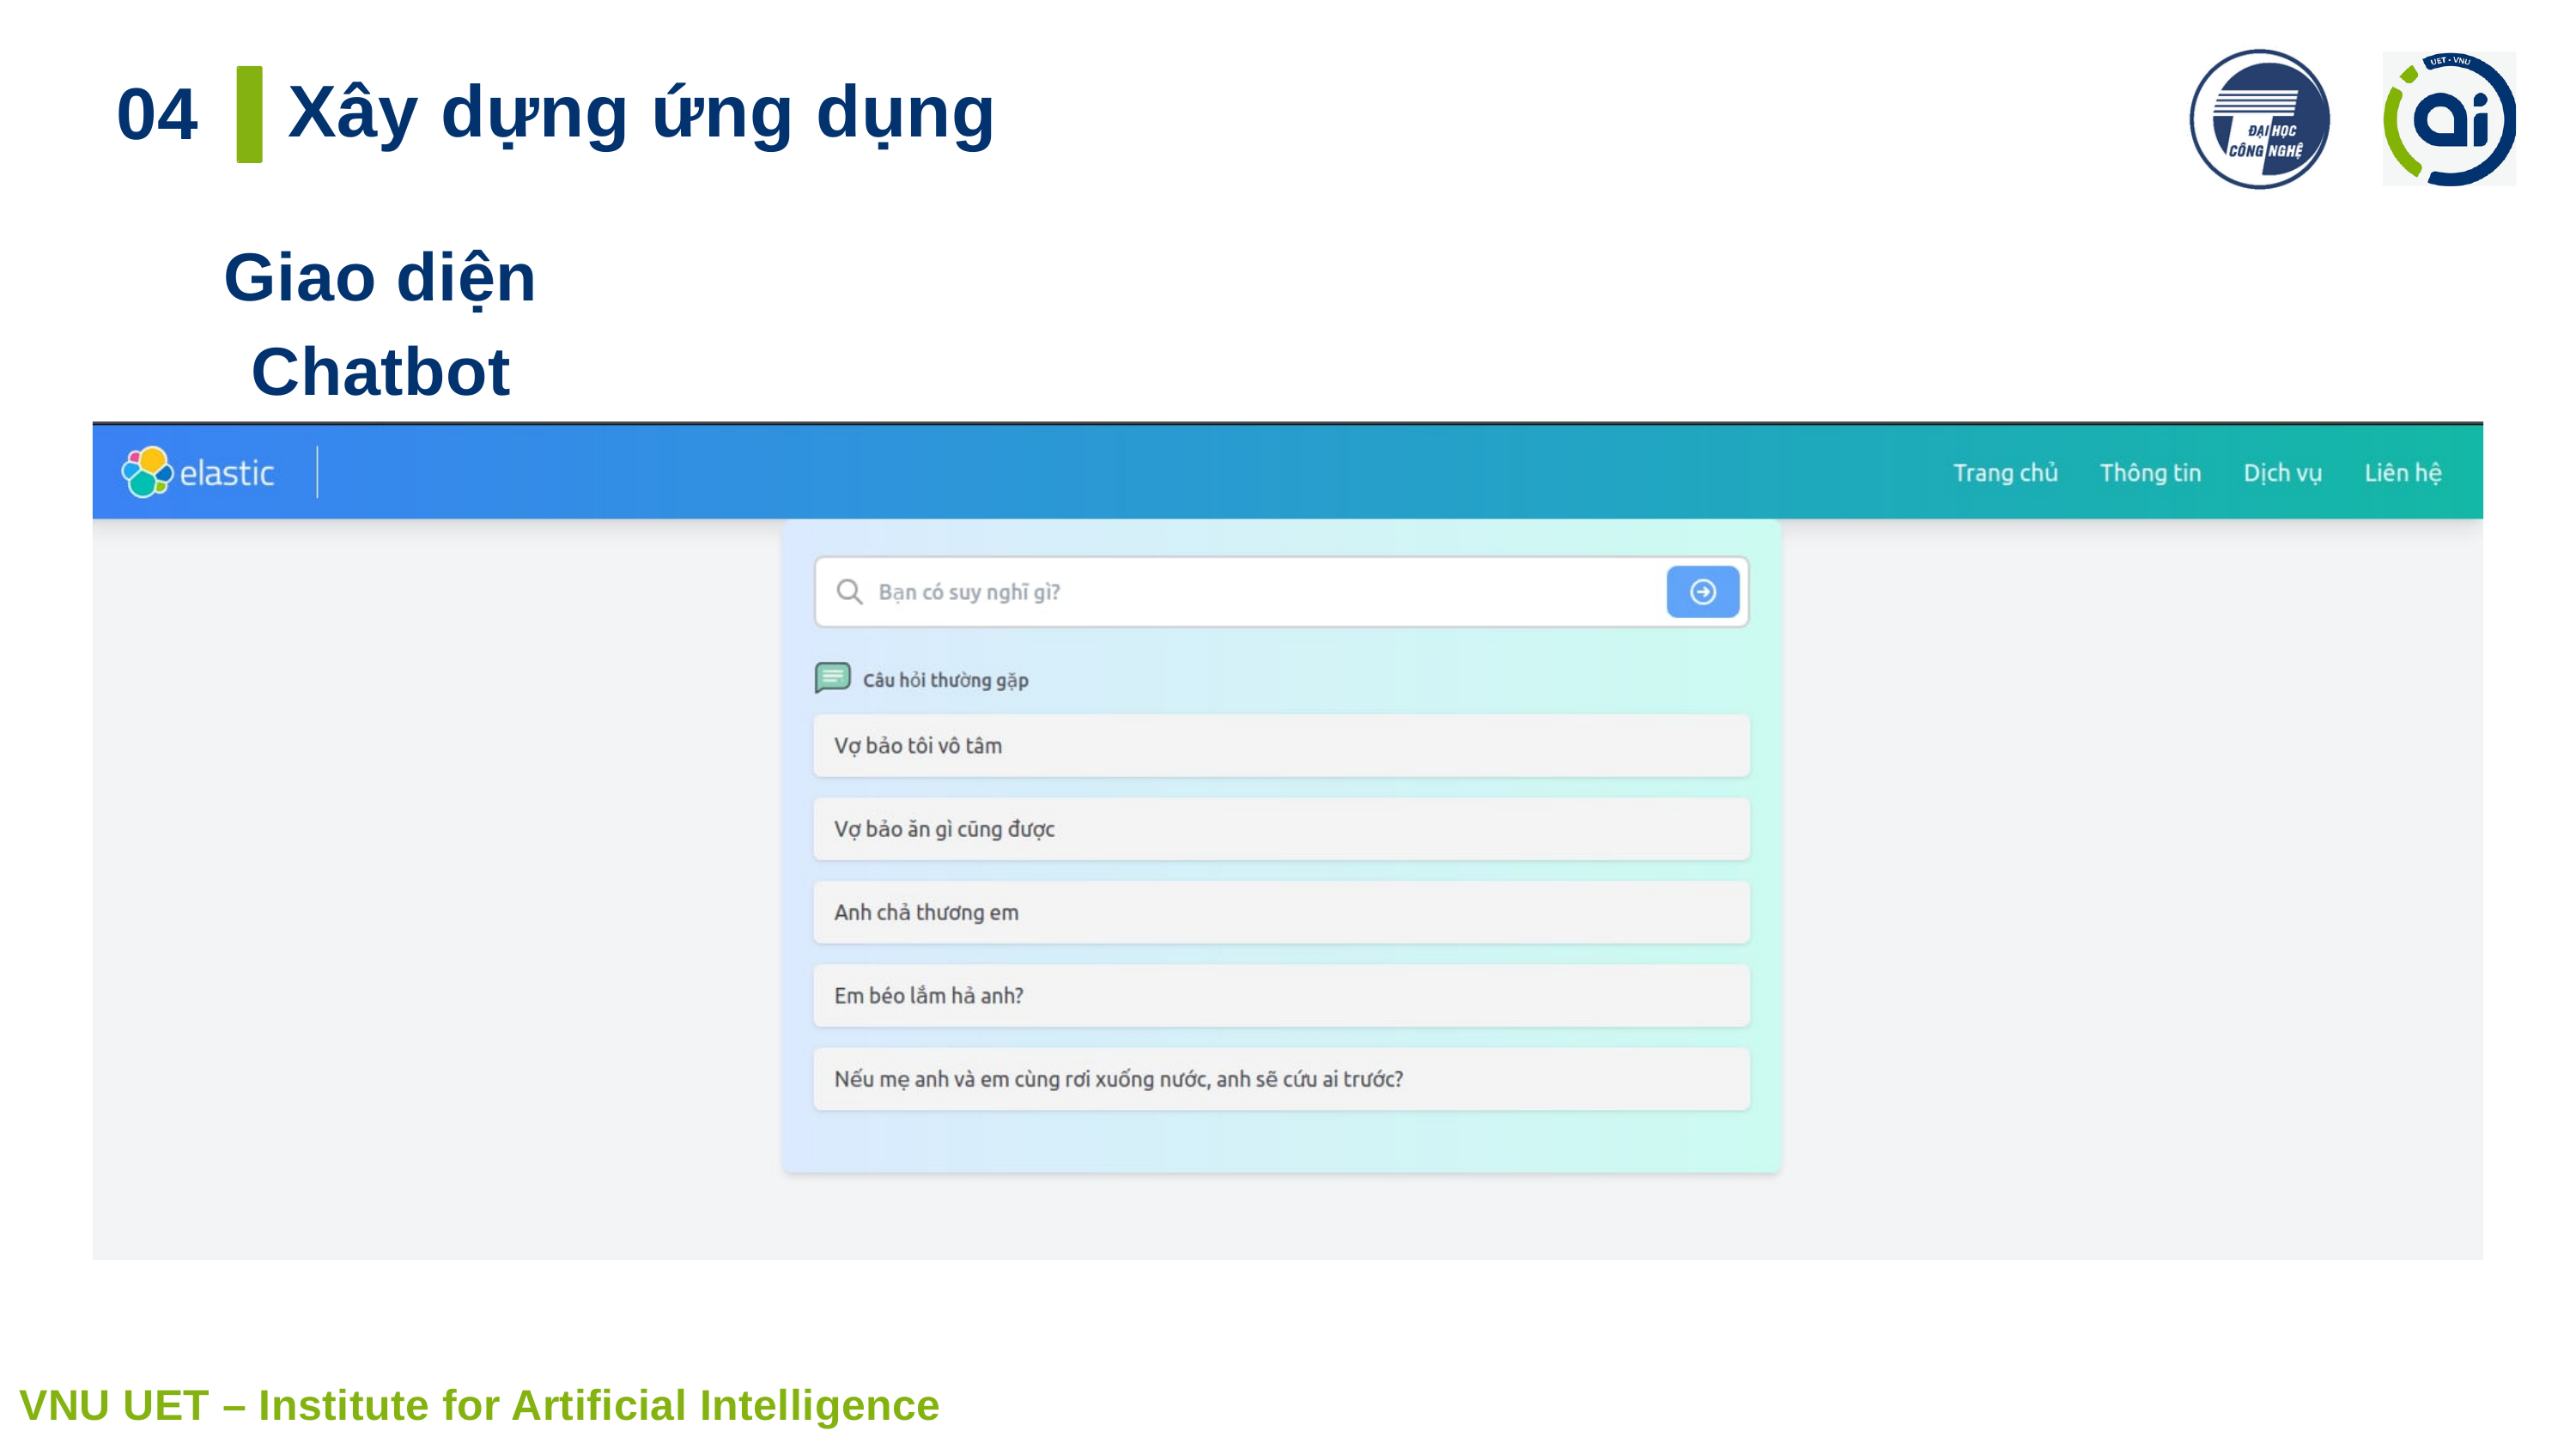

Xây dựng ứng dụng

04

Giao diện Chatbot

 VNU UET – Institute for Artificial Intelligence